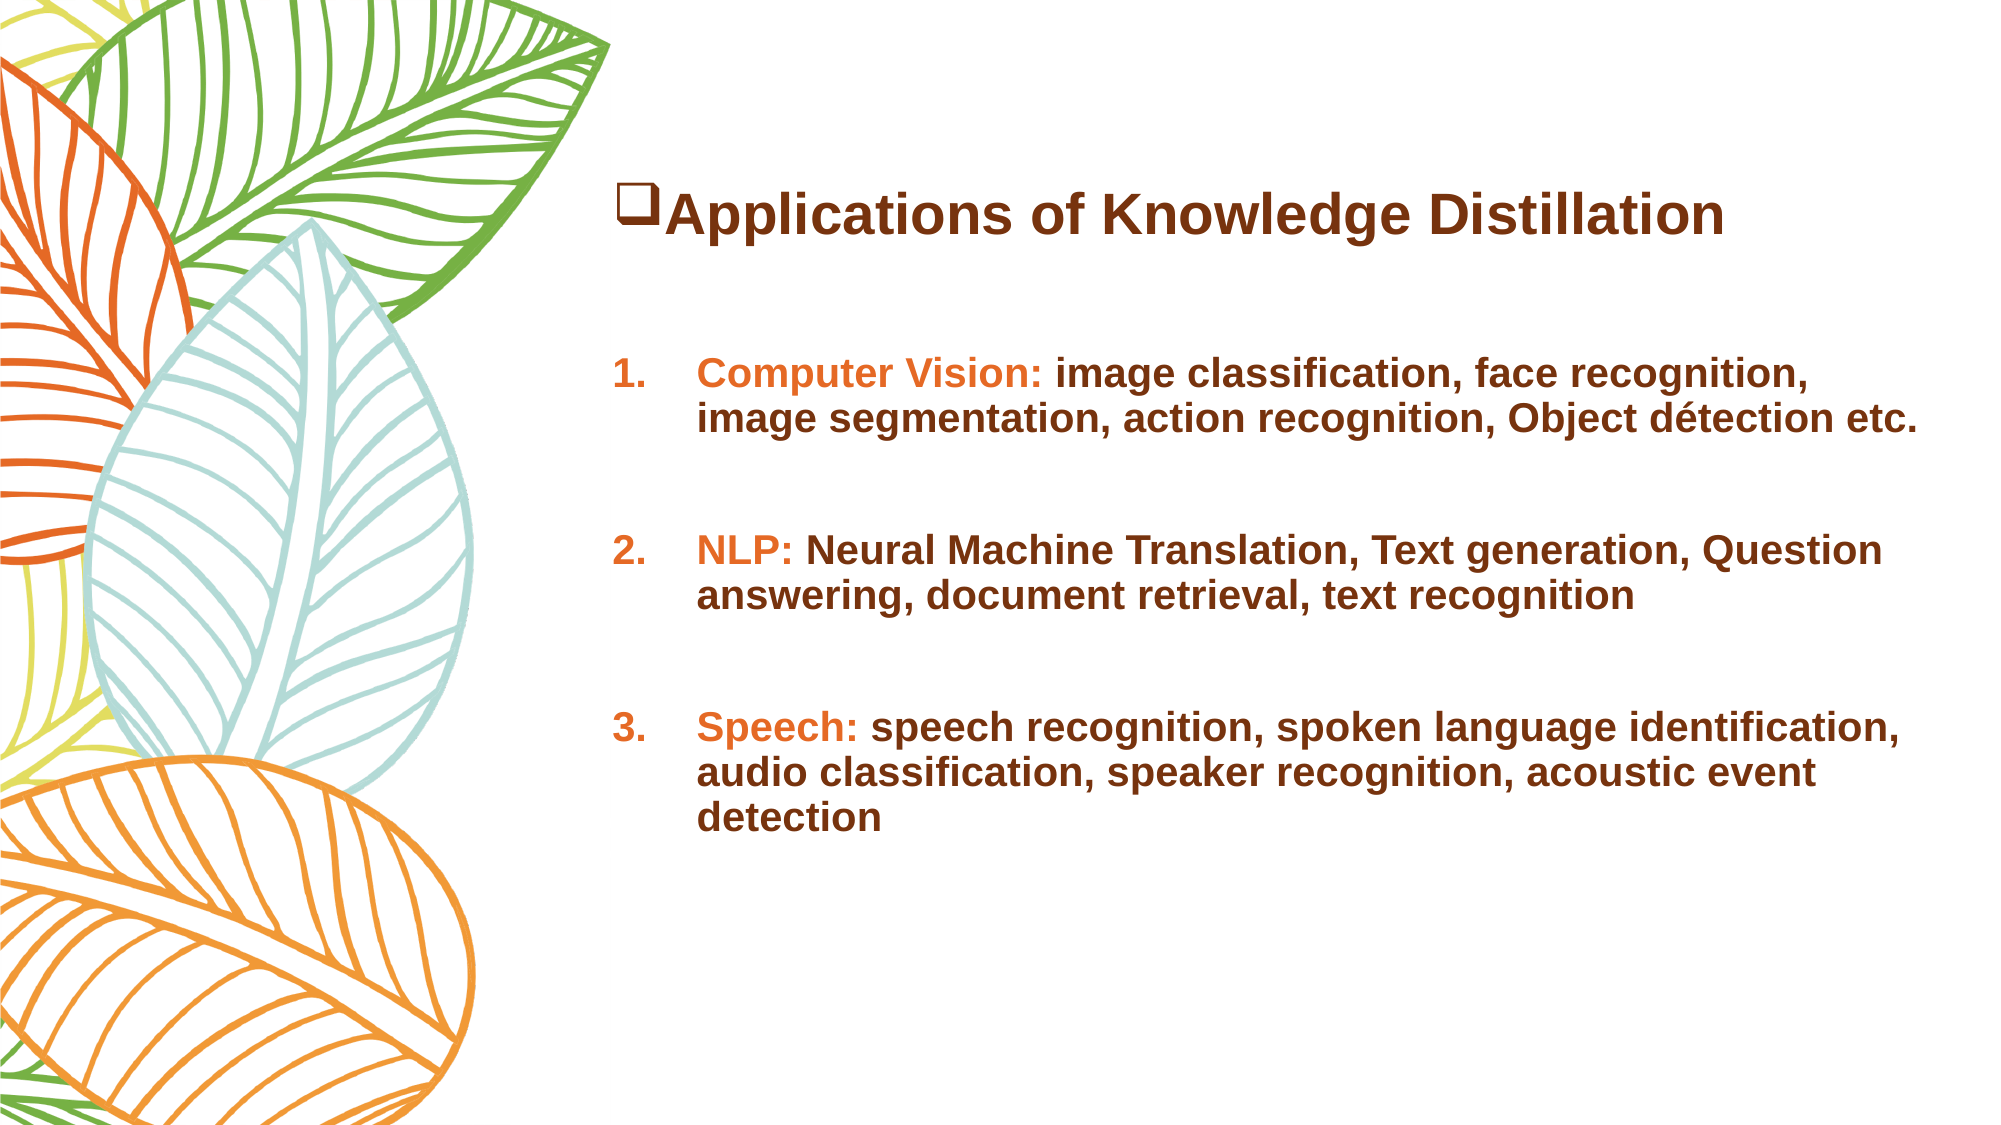

#
Applications of Knowledge Distillation

Computer Vision: image classification, face recognition, image segmentation, action recognition, Object détection etc.

NLP: Neural Machine Translation, Text generation, Question answering, document retrieval, text recognition

Speech: speech recognition, spoken language identification, audio classification, speaker recognition, acoustic event detection